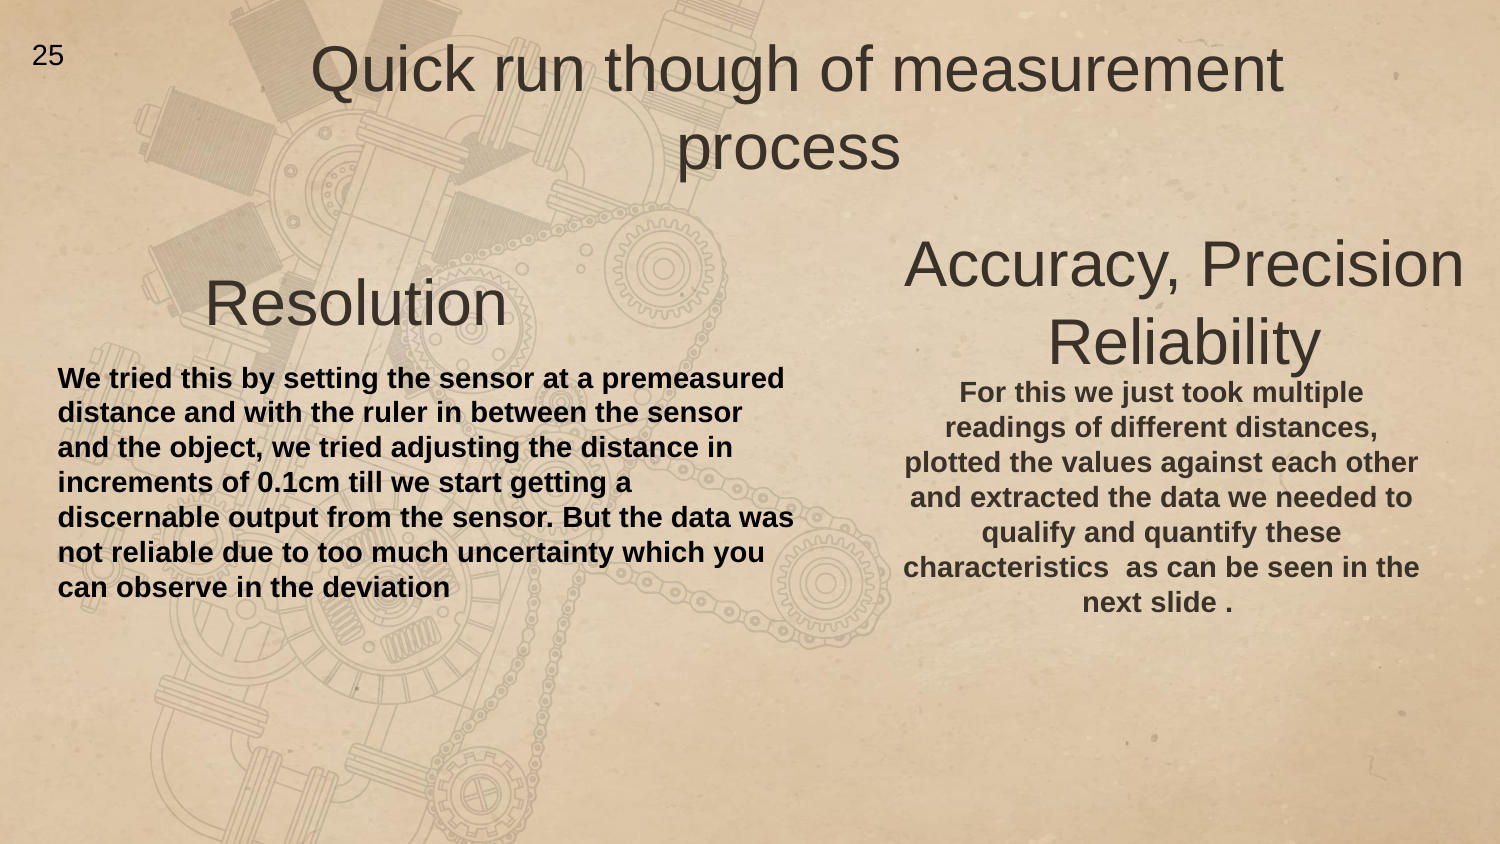

25
Quick run though of measurement process

Resolution
Accuracy, Precision Reliability
We tried this by setting the sensor at a premeasured distance and with the ruler in between the sensor and the object, we tried adjusting the distance in increments of 0.1cm till we start getting a discernable output from the sensor. But the data was not reliable due to too much uncertainty which you can observe in the deviation
For this we just took multiple readings of different distances, plotted the values against each other and extracted the data we needed to qualify and quantify these characteristics  as can be seen in the next slide .